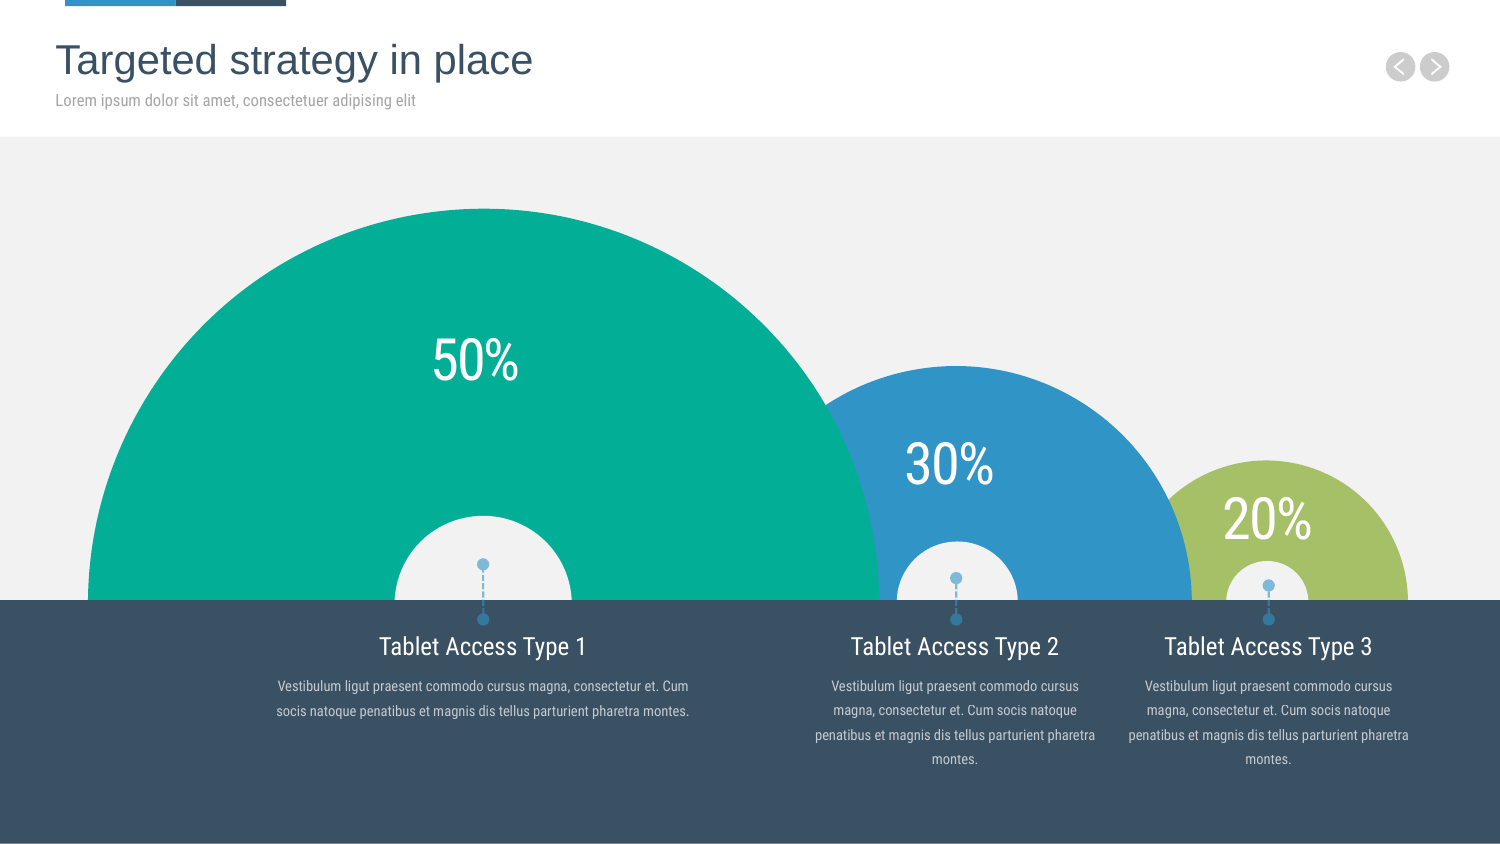

# Targeted strategy in place
Lorem ipsum dolor sit amet, consectetuer adipising elit

50%

30%

20%

Tablet Access Type 1
Vestibulum ligut praesent commodo cursus magna, consectetur et. Cum socis natoque penatibus et magnis dis tellus parturient pharetra montes.
Tablet Access Type 2
Vestibulum ligut praesent commodo cursus magna, consectetur et. Cum socis natoque penatibus et magnis dis tellus parturient pharetra montes.
Tablet Access Type 3
Vestibulum ligut praesent commodo cursus magna, consectetur et. Cum socis natoque penatibus et magnis dis tellus parturient pharetra montes.